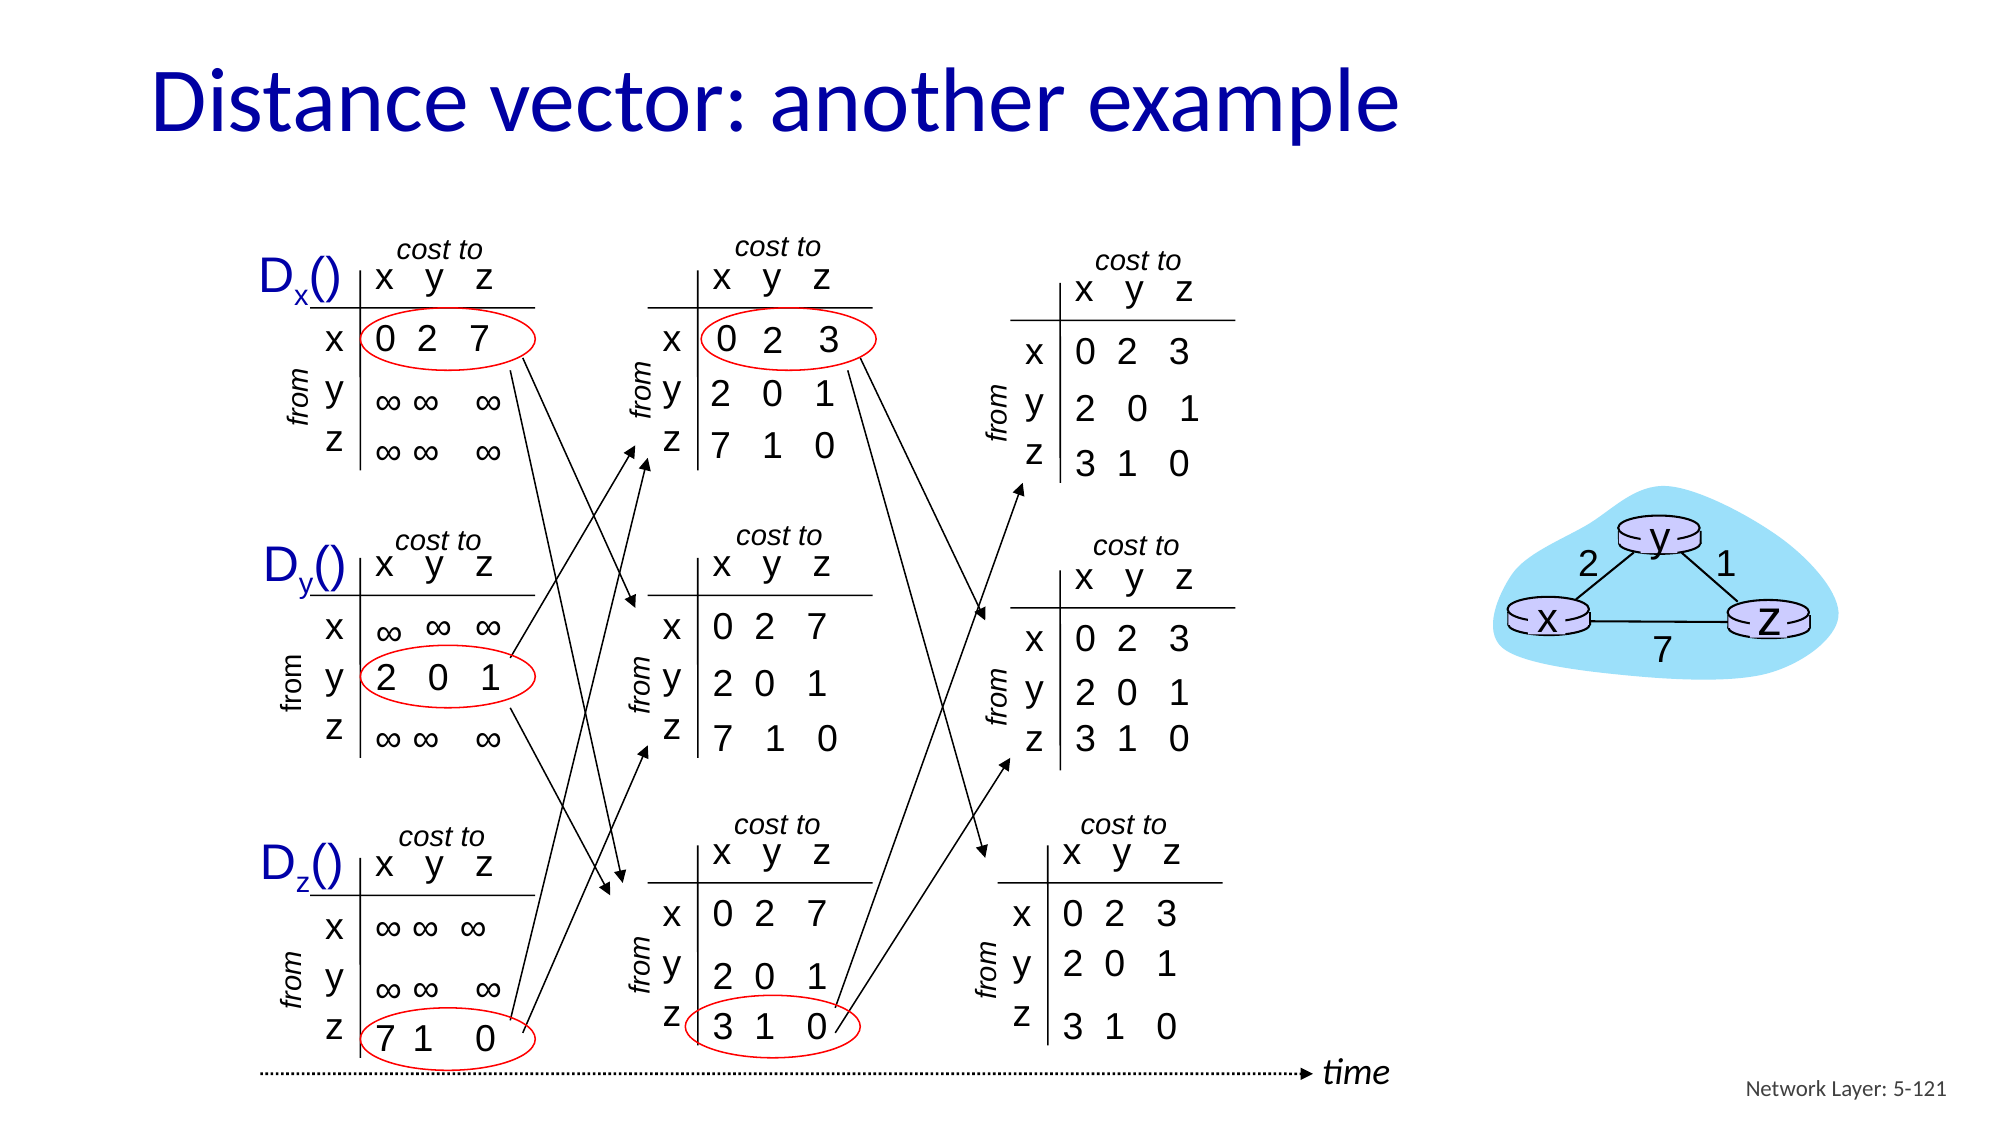

# Distance vector: another example
cost to
cost to
x   y   z
x   y   z

x
0
3

2
x
0  2   3

y

2   0   1
from
y

2   0   1
from
z
7   1   0
z
3  1   0

cost to
cost to
x   y   z
x   y   z

x
0  2   7

x
0  2   3

y
2  0   1
y
from
2  0   1
from
z
7   1   0
z
3  1   0

cost to
cost to
x   y   z
x   y   z

x
0  2   7
x
0  2   3

y
y
2  0   1
from
2  0   1
from
z
z
3  1   0
3  1   0

cost to
Dx()
x   y   z

x
0  2   7

y

∞
∞
∞

from
z
∞
∞
∞

y

2
1

z

x

7

cost to
Dy()
x   y   z

x
∞
∞

∞
2   0   1
y

from
z
∞
∞
∞

cost to
Dz()
x   y   z

x

∞ ∞  ∞
y
from
∞
∞
∞
z
7
1
0

time
Network Layer: 5-121